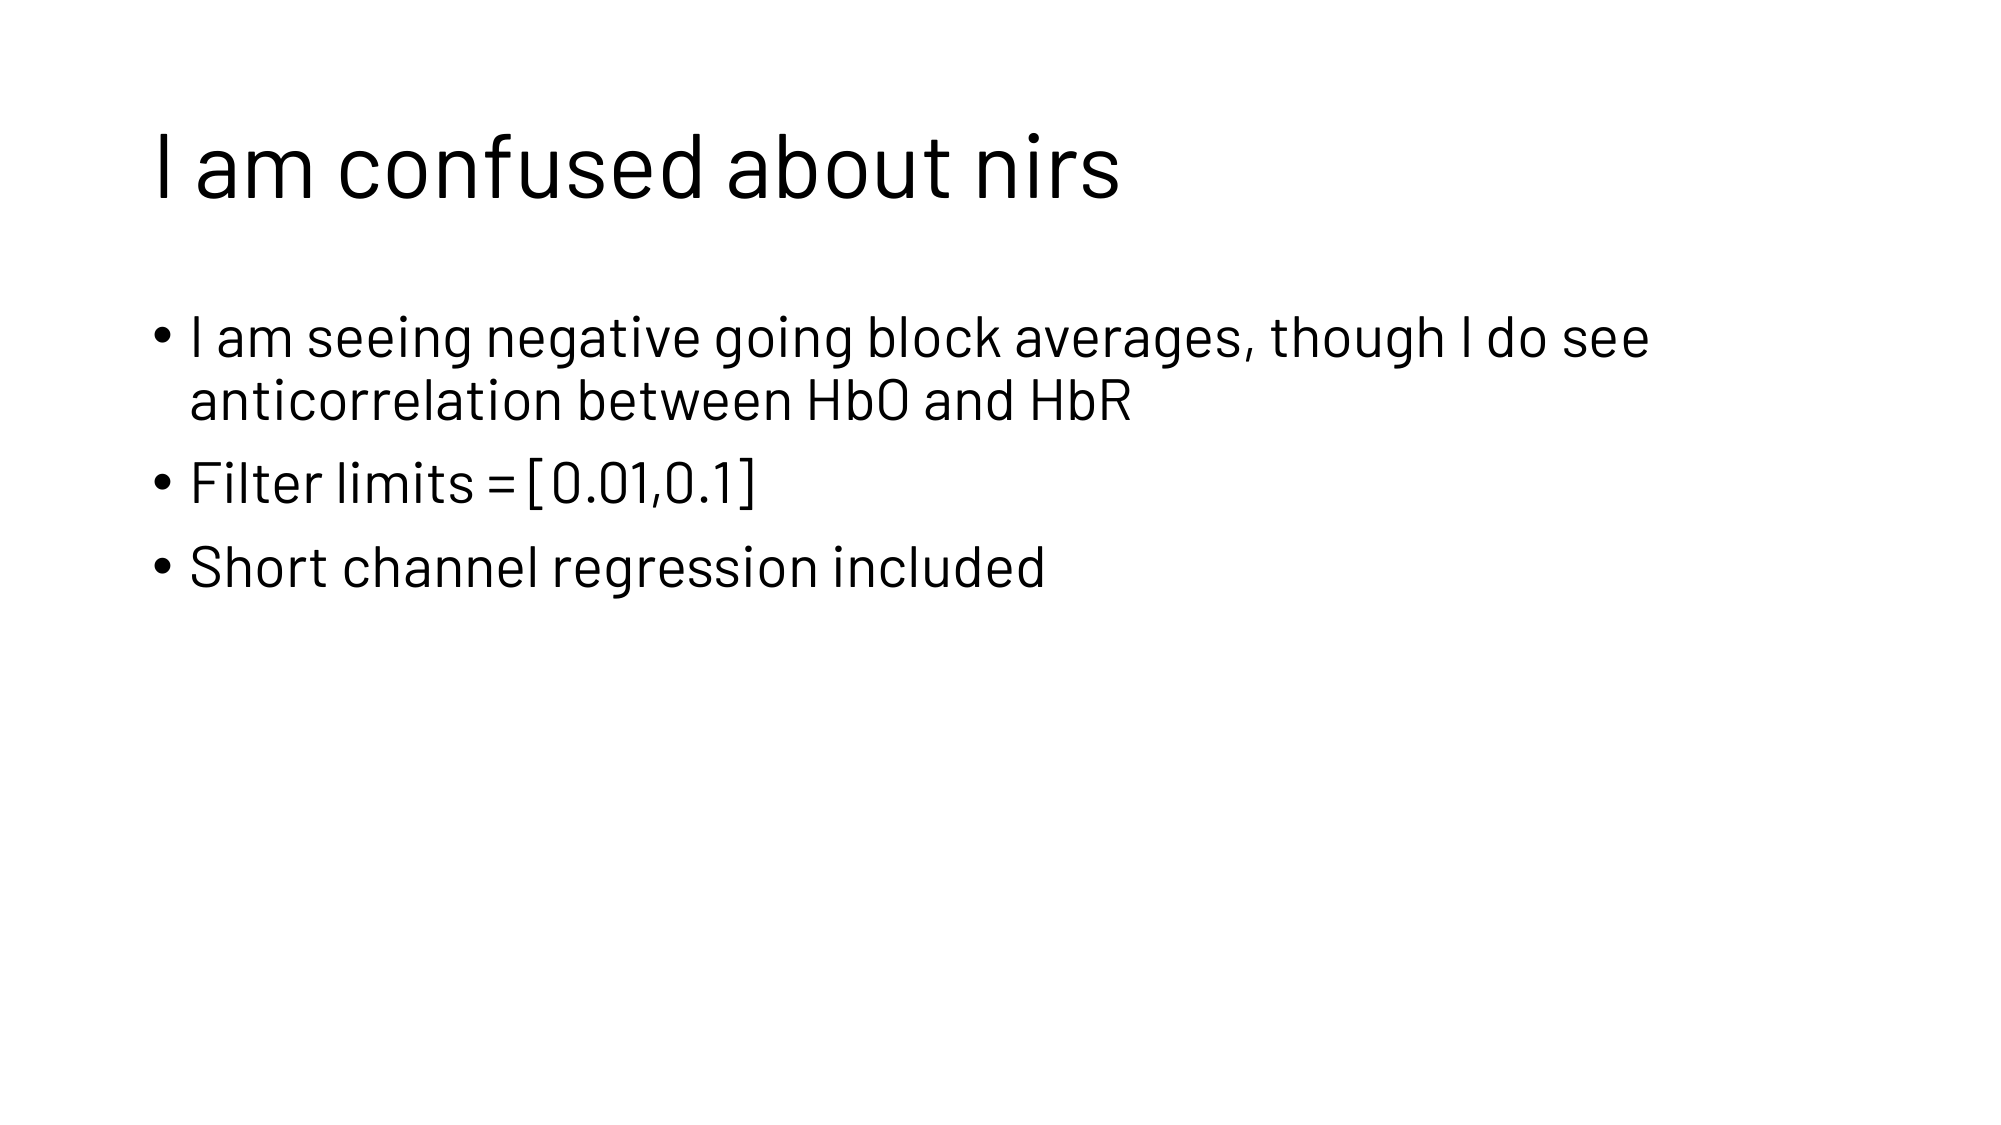

# I am confused about nirs
I am seeing negative going block averages, though I do see anticorrelation between HbO and HbR
Filter limits = [0.01,0.1]
Short channel regression included